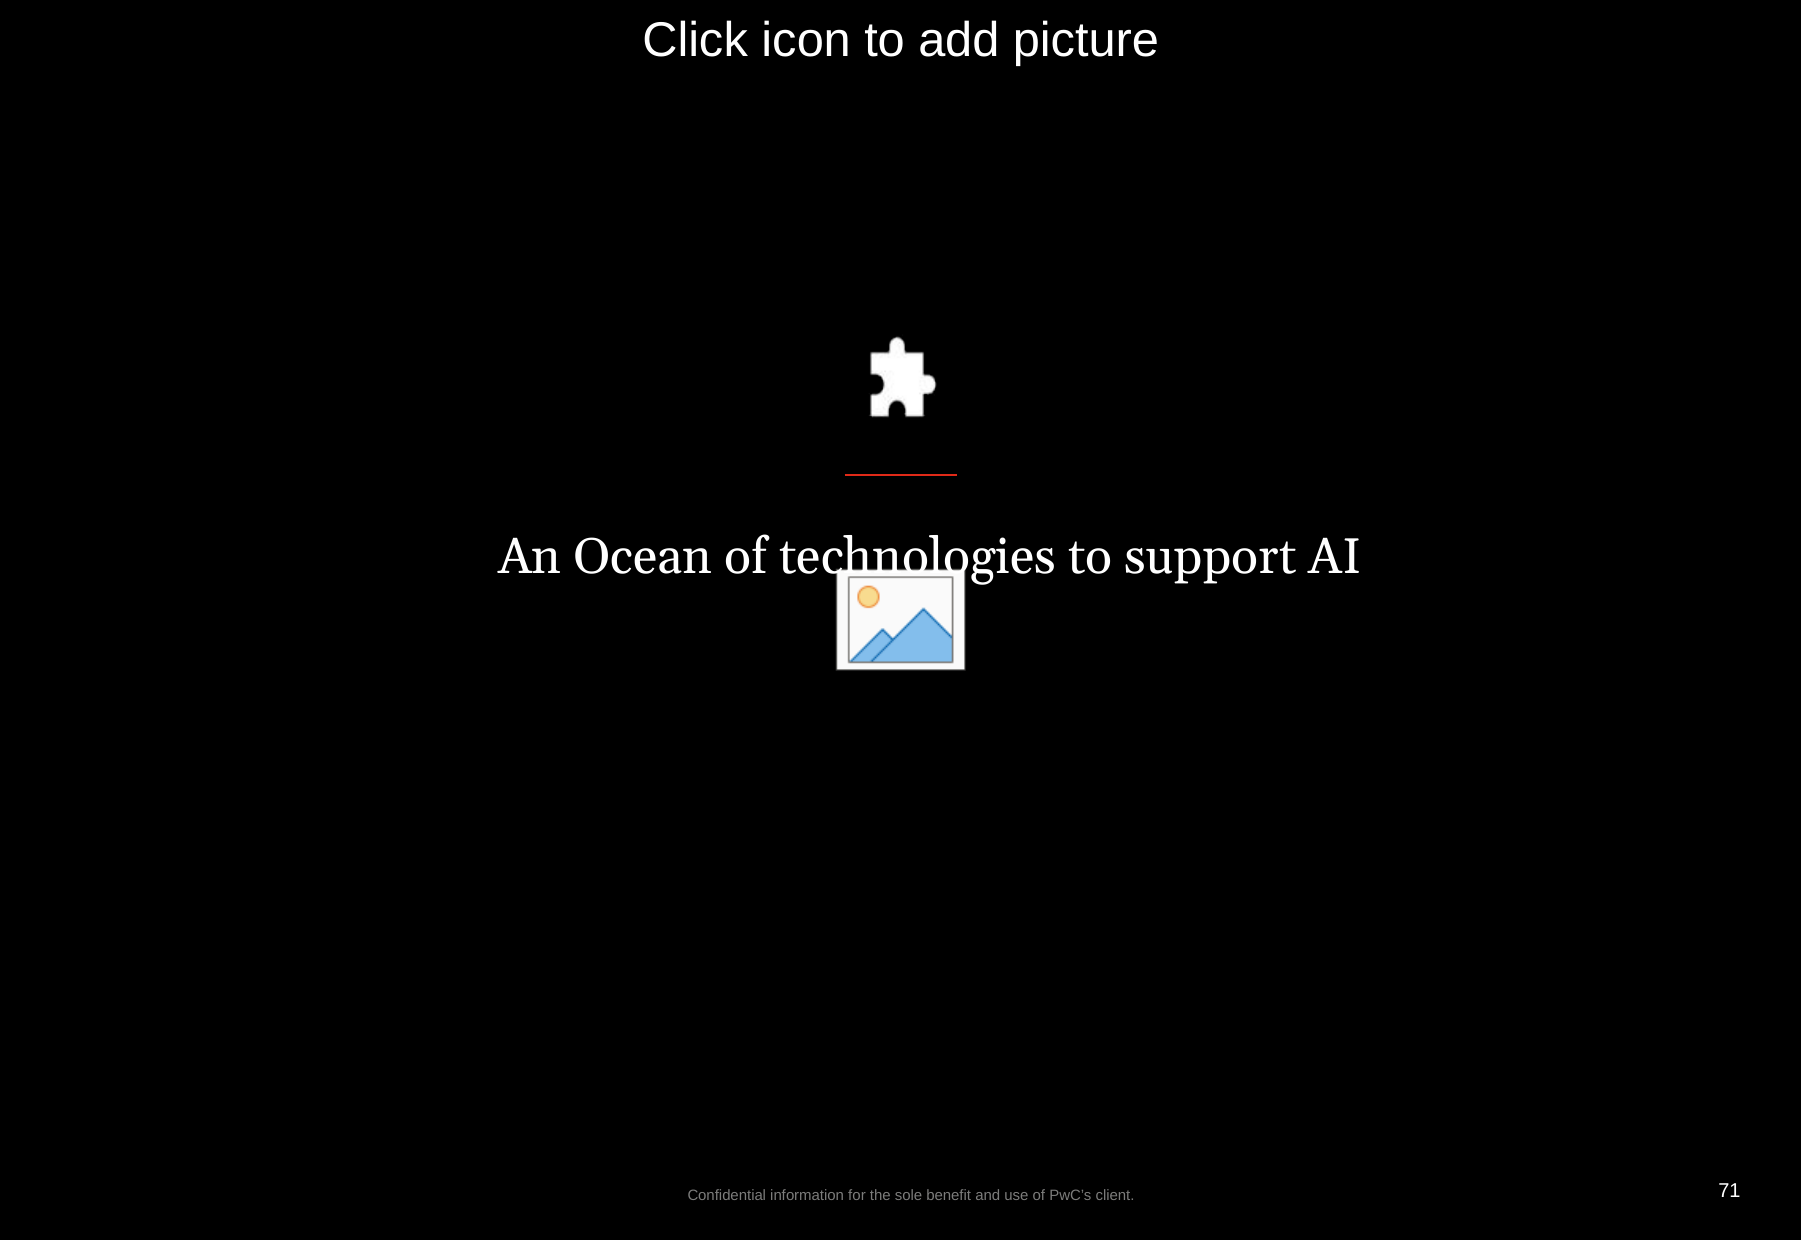

# An Ocean of technologies to support AI
71